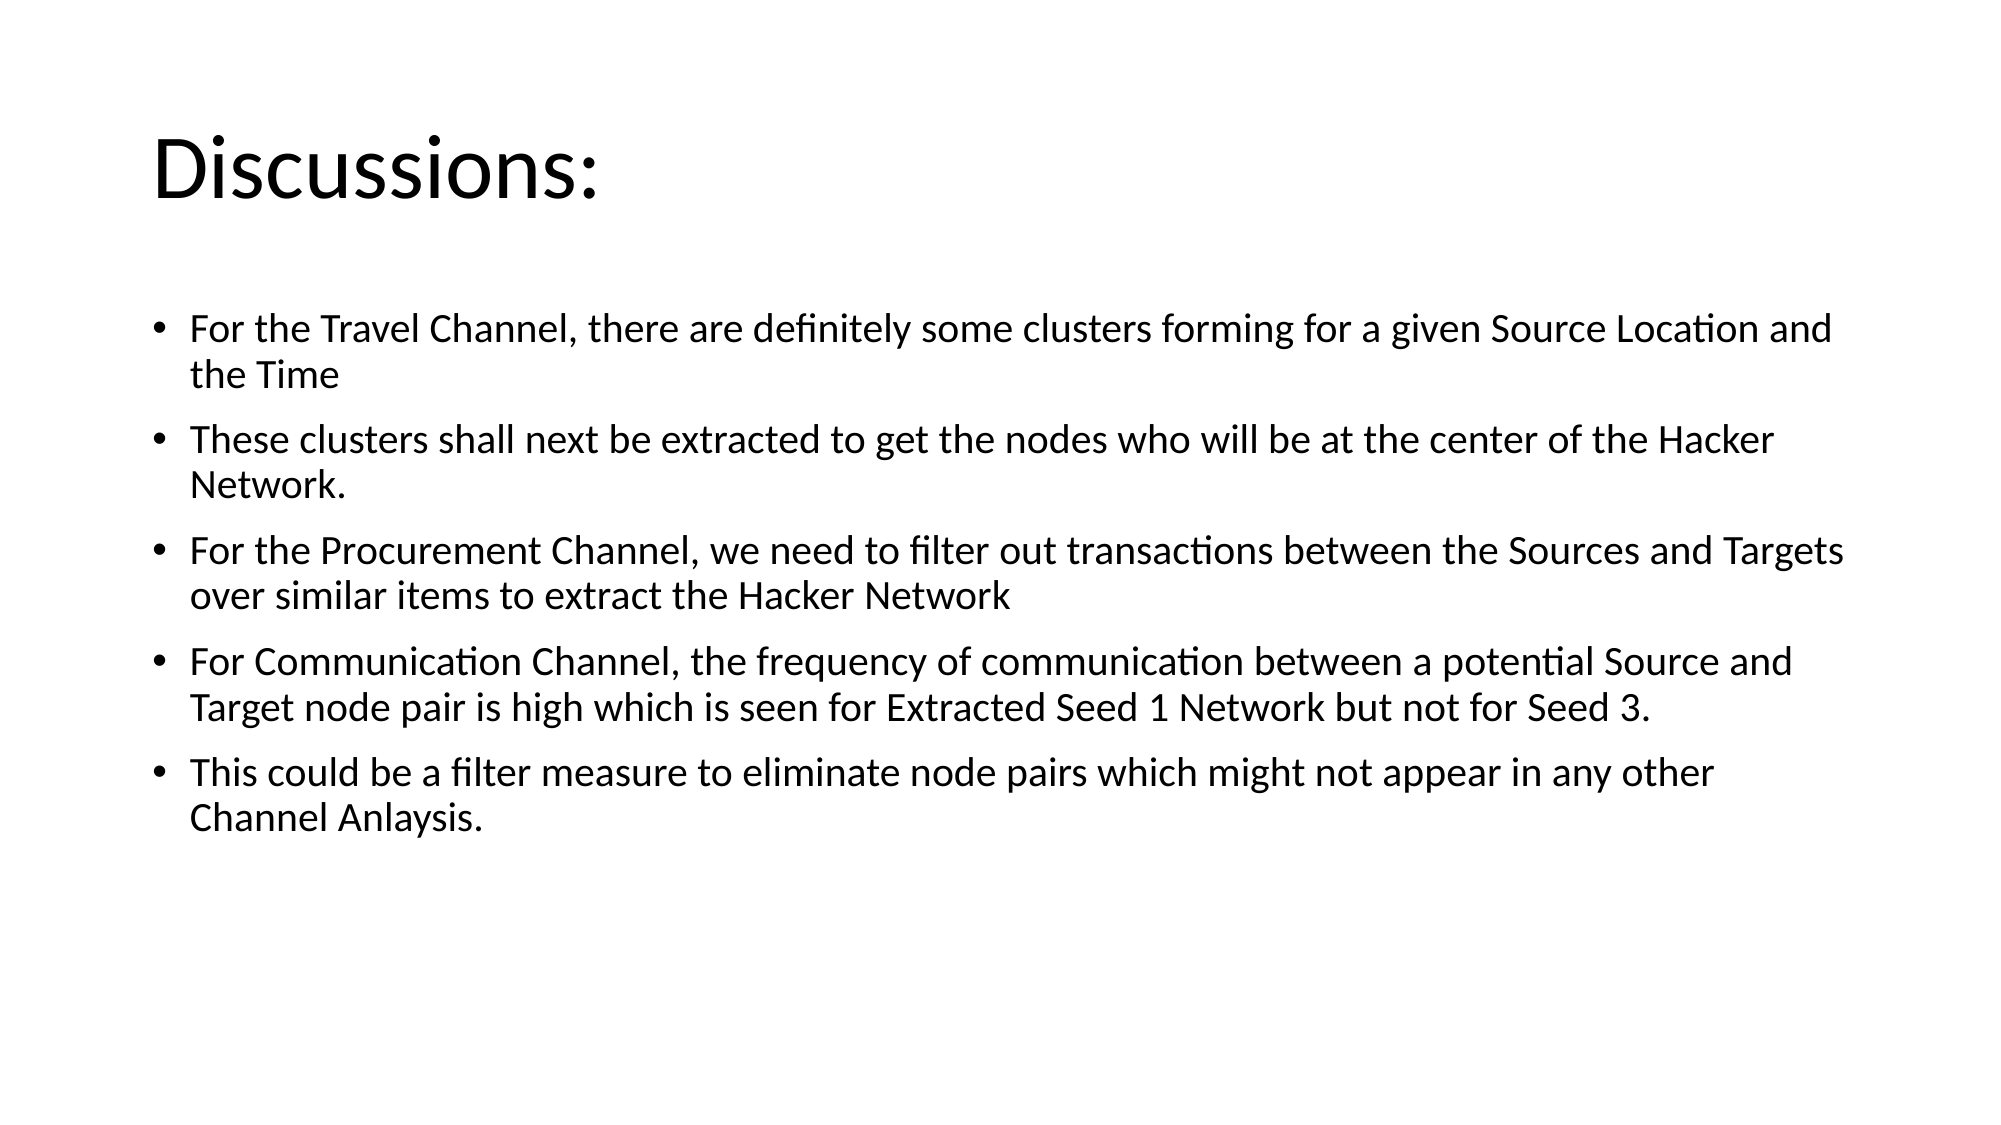

# Discussions:
For the Travel Channel, there are definitely some clusters forming for a given Source Location and the Time
These clusters shall next be extracted to get the nodes who will be at the center of the Hacker Network.
For the Procurement Channel, we need to filter out transactions between the Sources and Targets over similar items to extract the Hacker Network
For Communication Channel, the frequency of communication between a potential Source and Target node pair is high which is seen for Extracted Seed 1 Network but not for Seed 3.
This could be a filter measure to eliminate node pairs which might not appear in any other Channel Anlaysis.